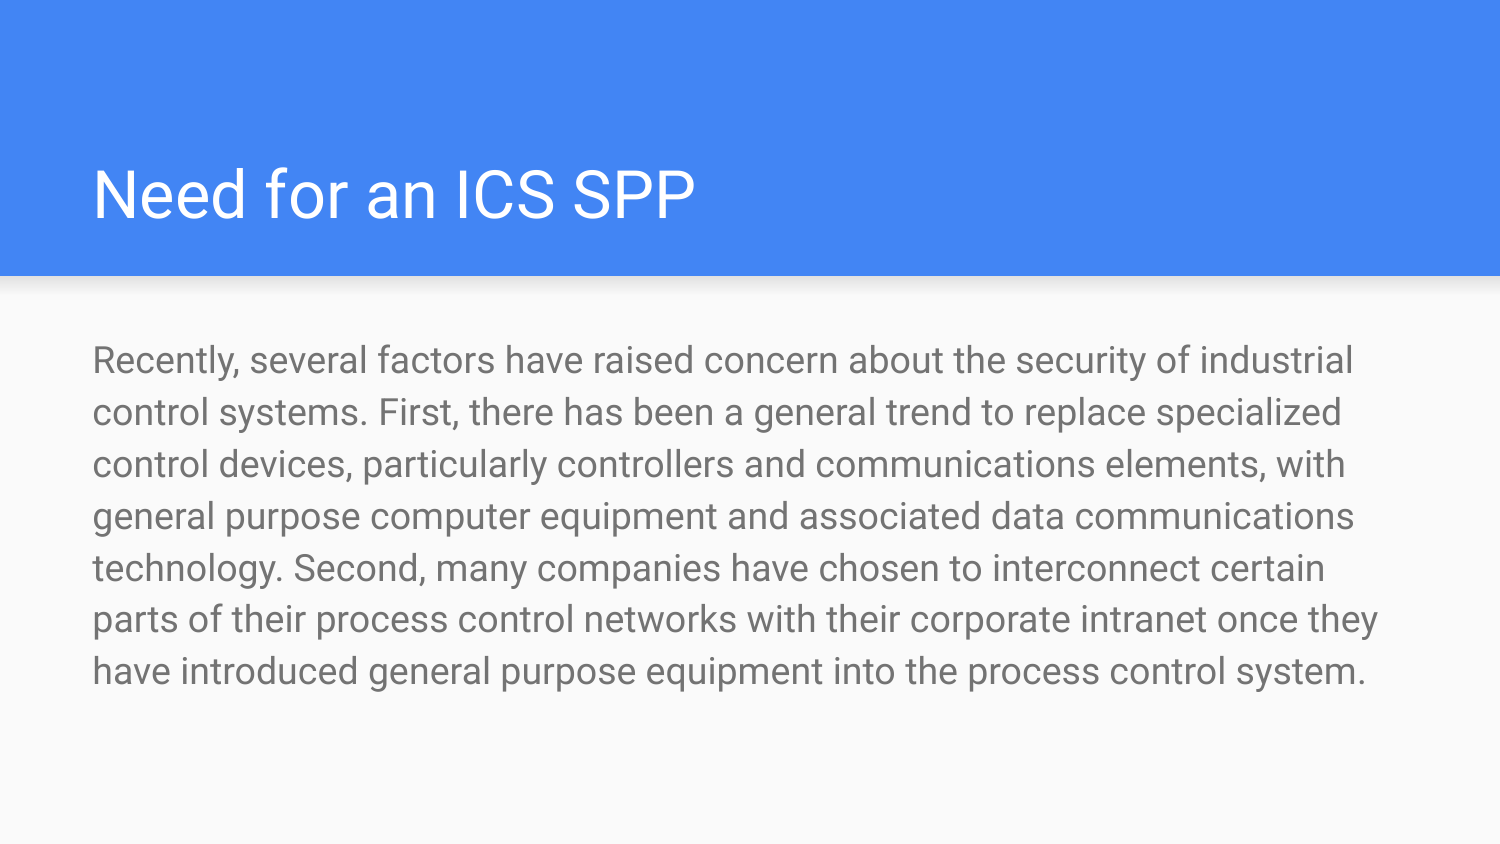

# Need for an ICS SPP
Recently, several factors have raised concern about the security of industrial control systems. First, there has been a general trend to replace specialized control devices, particularly controllers and communications elements, with general purpose computer equipment and associated data communications technology. Second, many companies have chosen to interconnect certain parts of their process control networks with their corporate intranet once they have introduced general purpose equipment into the process control system.